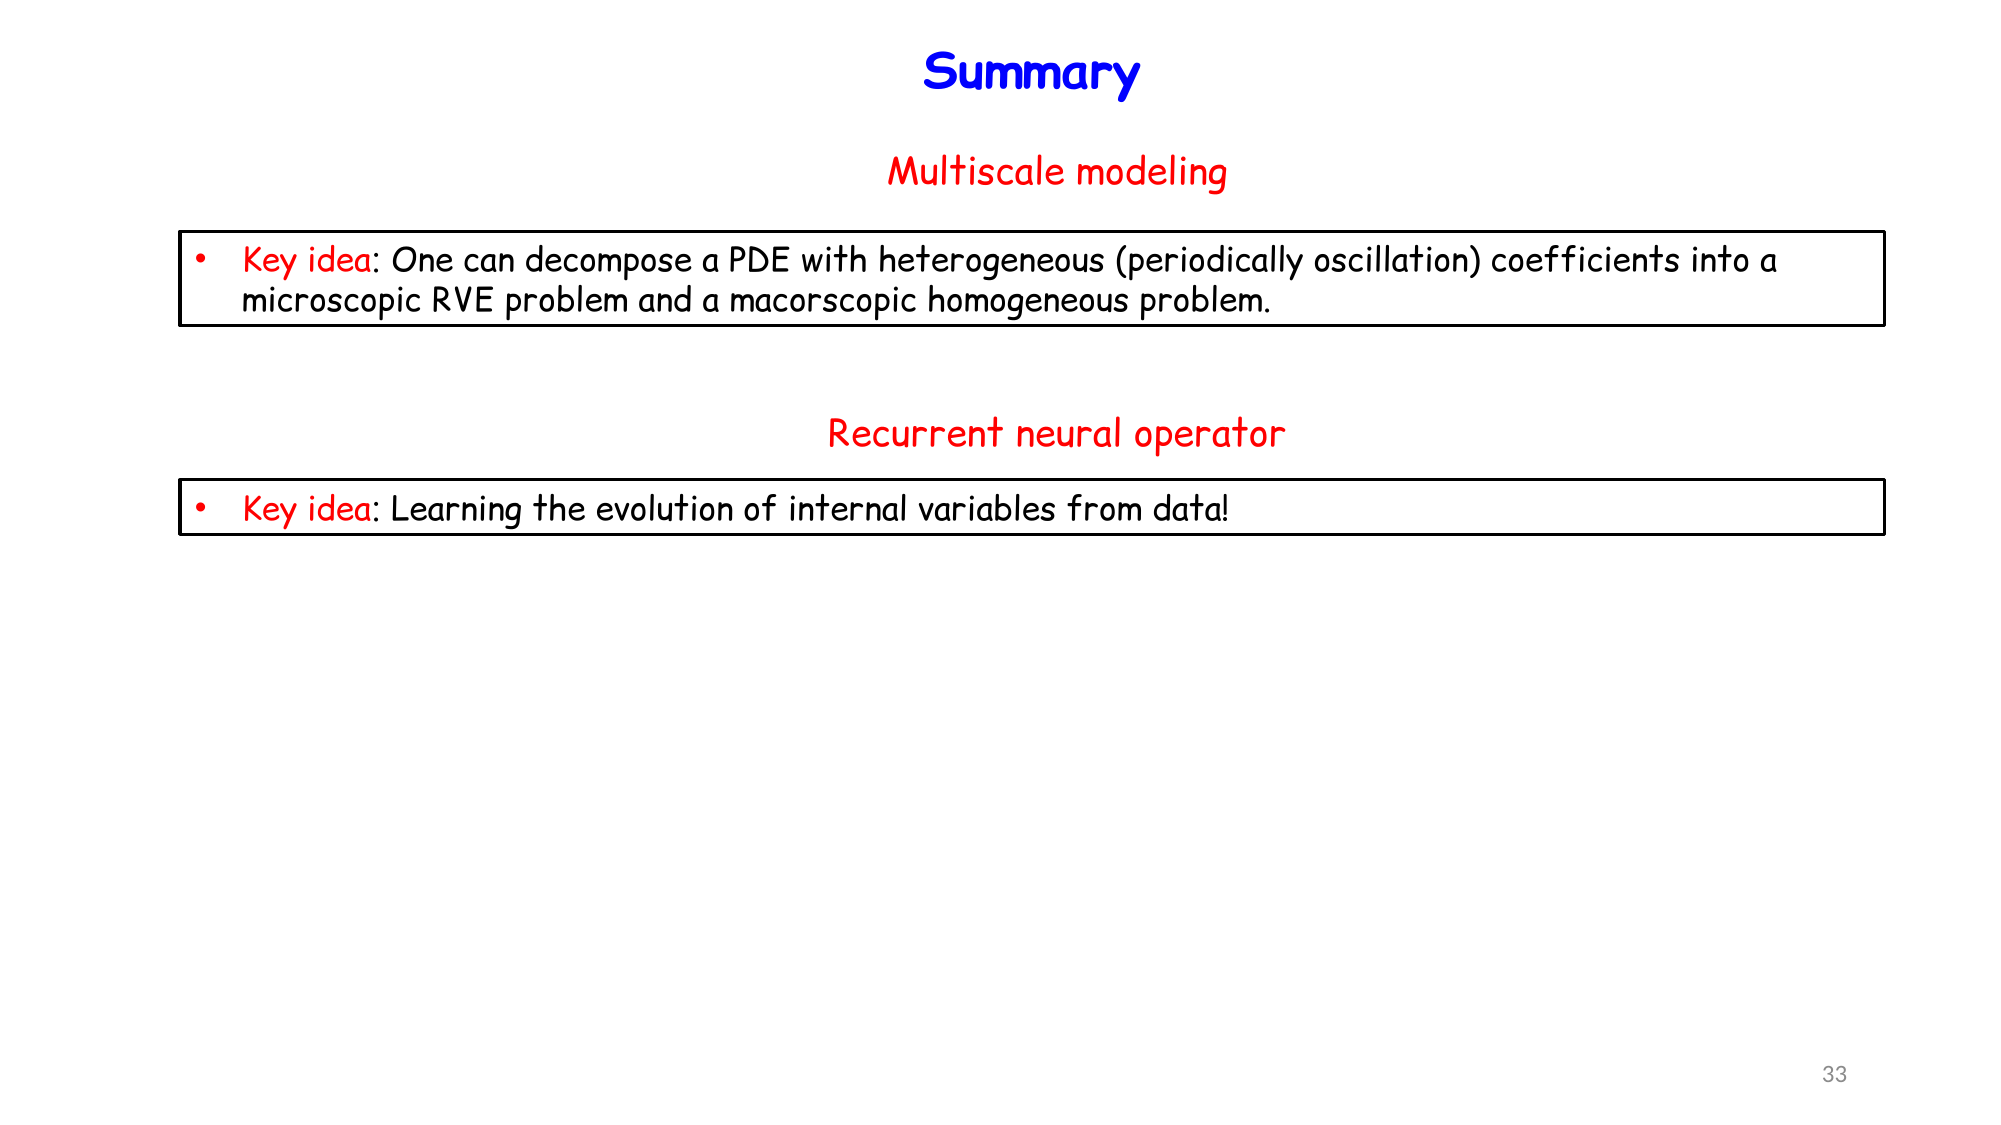

Summary

Multiscale modeling
Key idea: One can decompose a PDE with heterogeneous (periodically oscillation) coefficients into a microscopic RVE problem and a macorscopic homogeneous problem.
Recurrent neural operator
Key idea: Learning the evolution of internal variables from data!
33